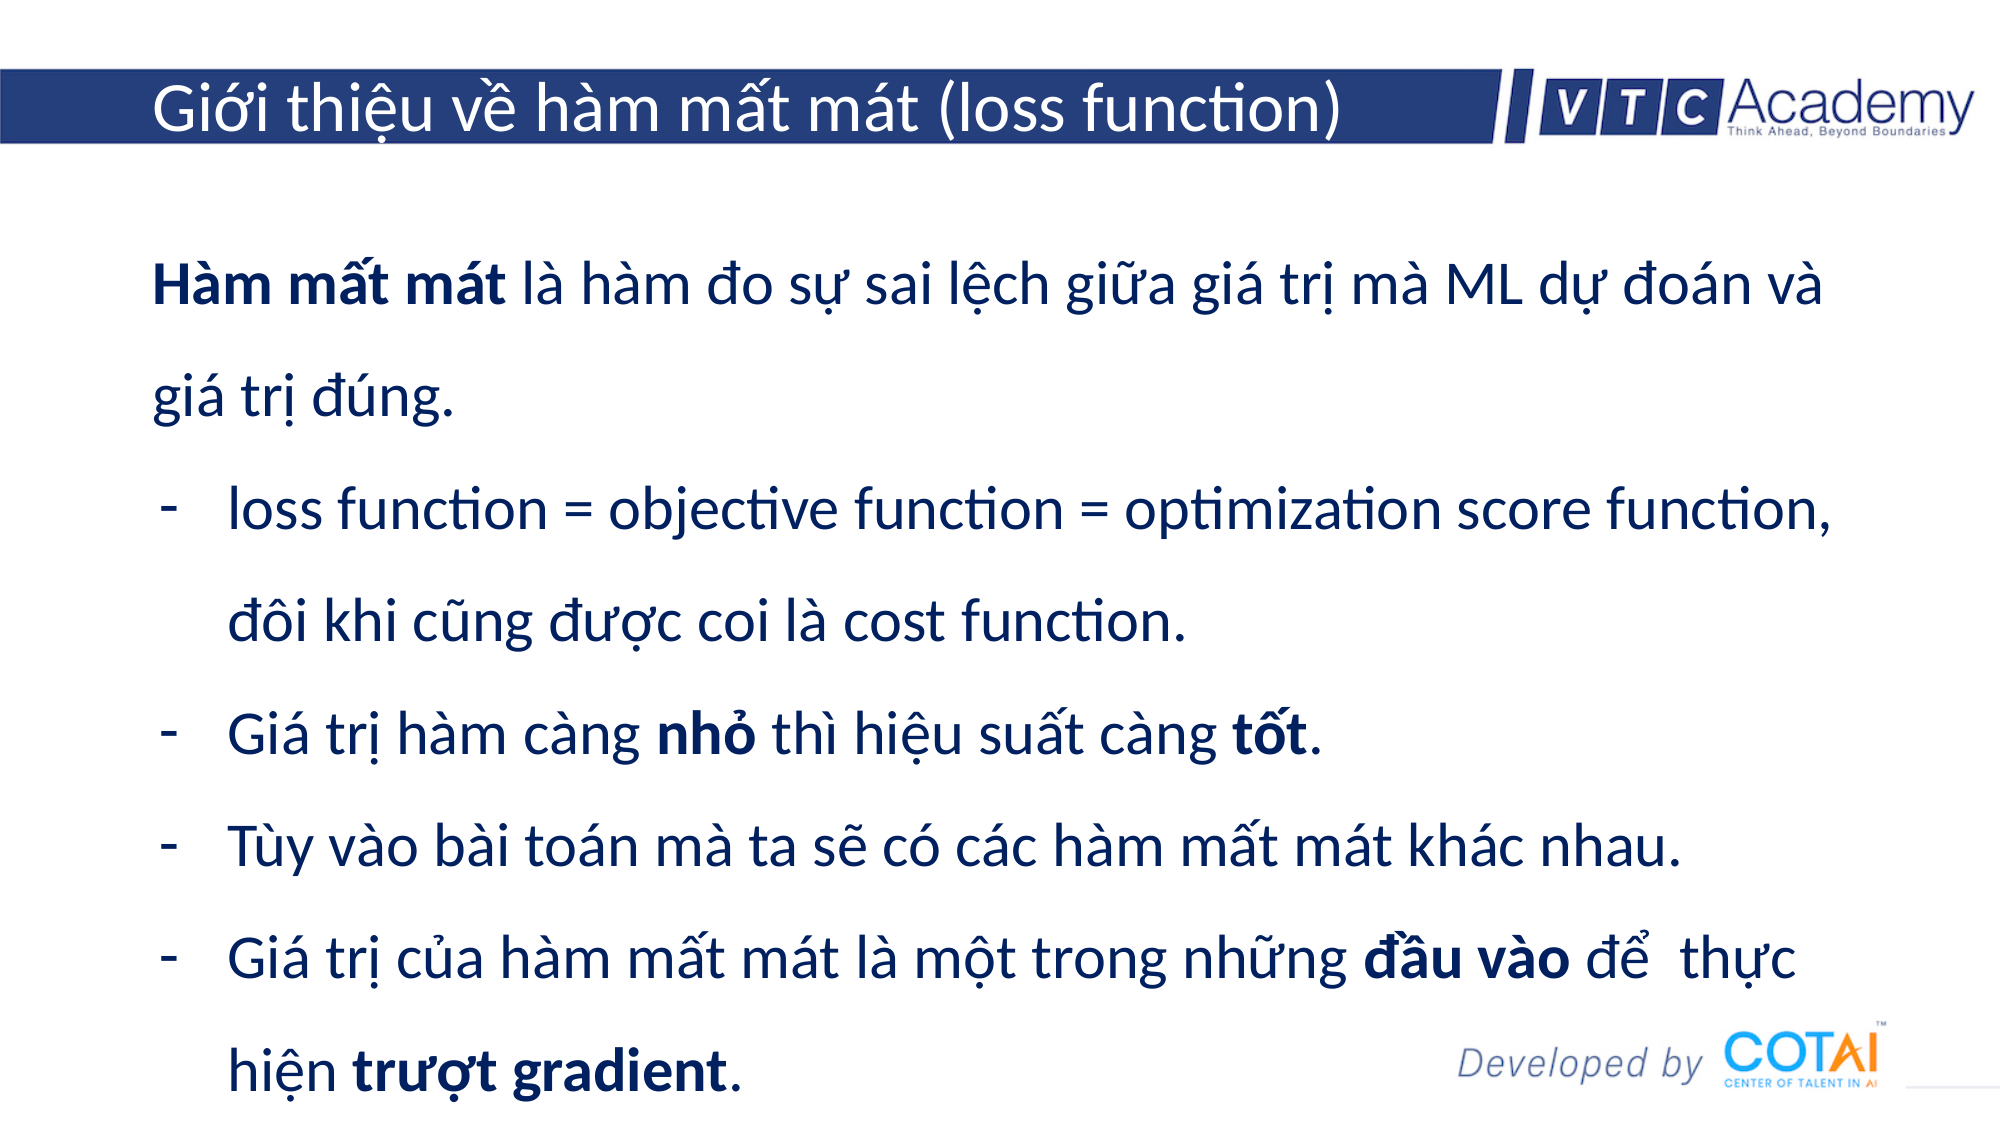

# Giới thiệu về hàm mất mát (loss function)
Hàm mất mát là hàm đo sự sai lệch giữa giá trị mà ML dự đoán và giá trị đúng.
loss function = objective function = optimization score function, đôi khi cũng được coi là cost function.
Giá trị hàm càng nhỏ thì hiệu suất càng tốt.
Tùy vào bài toán mà ta sẽ có các hàm mất mát khác nhau.
Giá trị của hàm mất mát là một trong những đầu vào để  thực hiện trượt gradient.